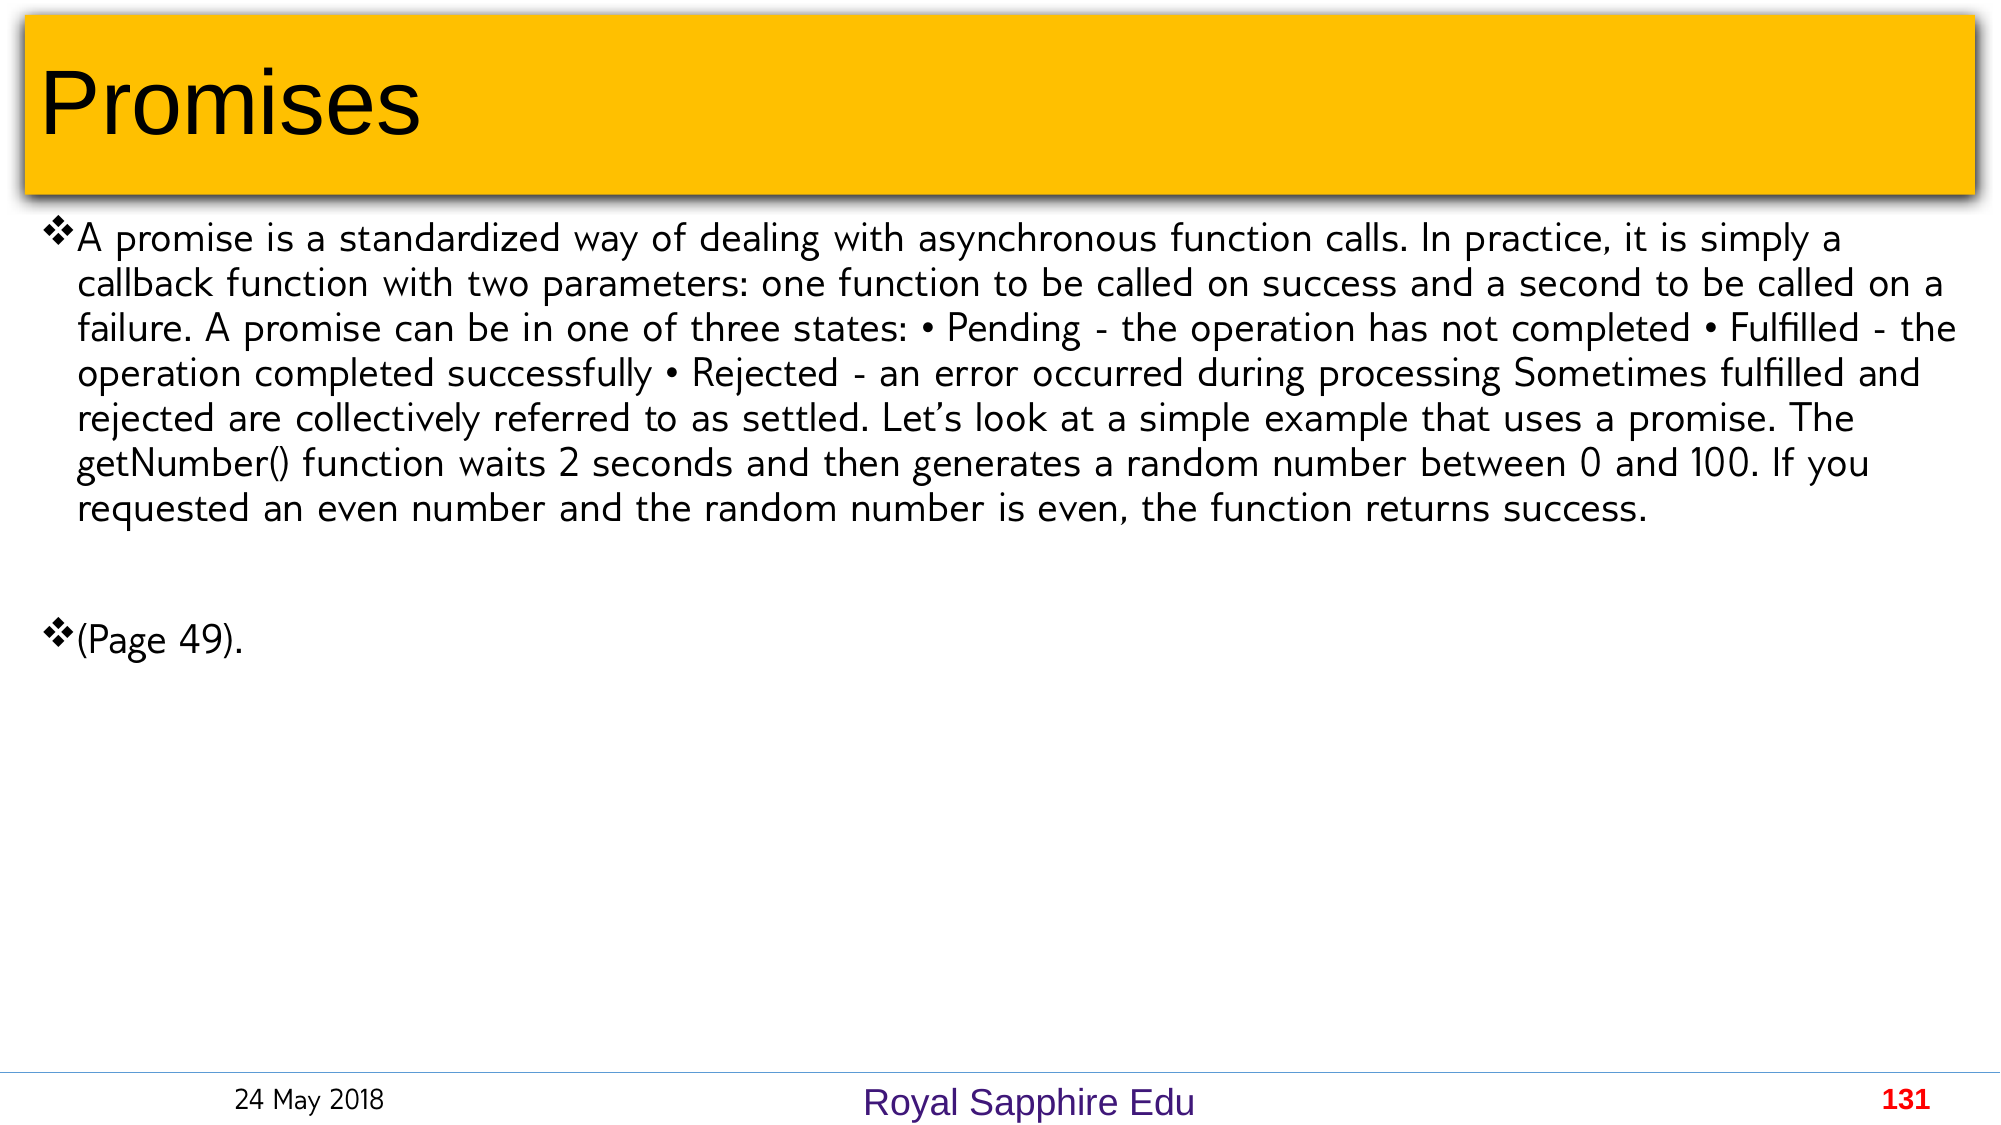

# Promises
A promise is a standardized way of dealing with asynchronous function calls. In practice, it is simply a callback function with two parameters: one function to be called on success and a second to be called on a failure. A promise can be in one of three states: • Pending - the operation has not completed • Fulfilled - the operation completed successfully • Rejected - an error occurred during processing Sometimes fulfilled and rejected are collectively referred to as settled. Let’s look at a simple example that uses a promise. The getNumber() function waits 2 seconds and then generates a random number between 0 and 100. If you requested an even number and the random number is even, the function returns success.

(Page 49).
24 May 2018
131